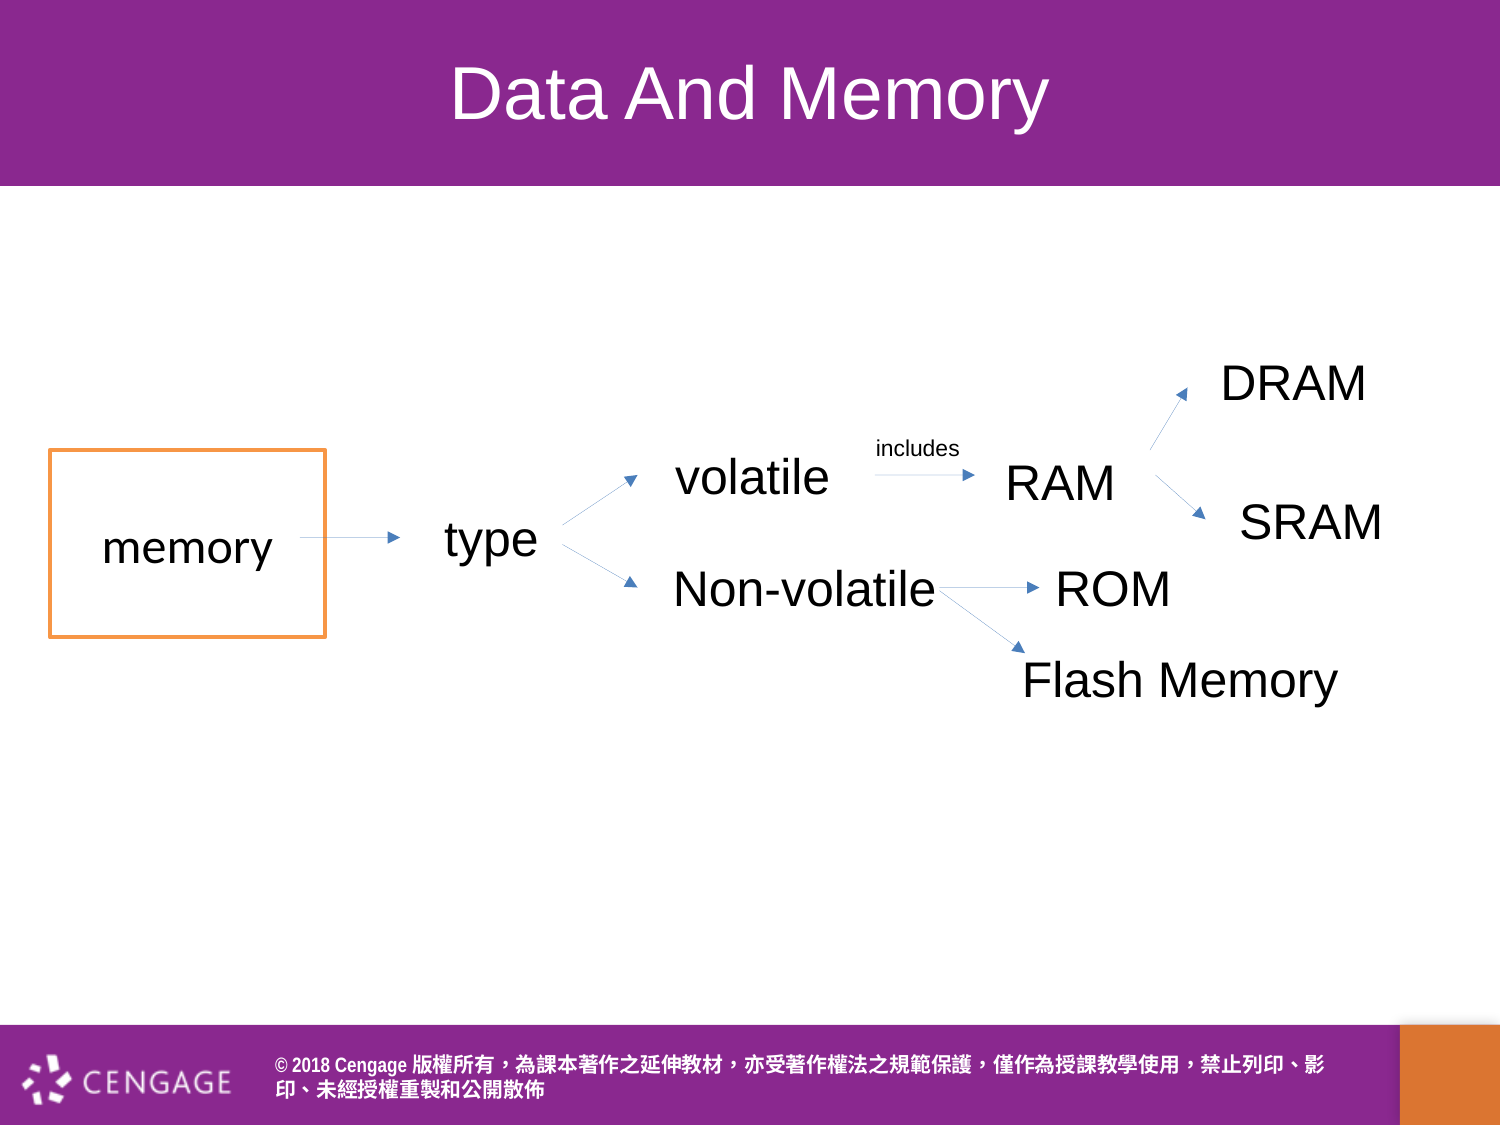

# Data And Memory
DRAM
includes
volatile
RAM
memory
SRAM
type
Non-volatile
ROM
Flash Memory